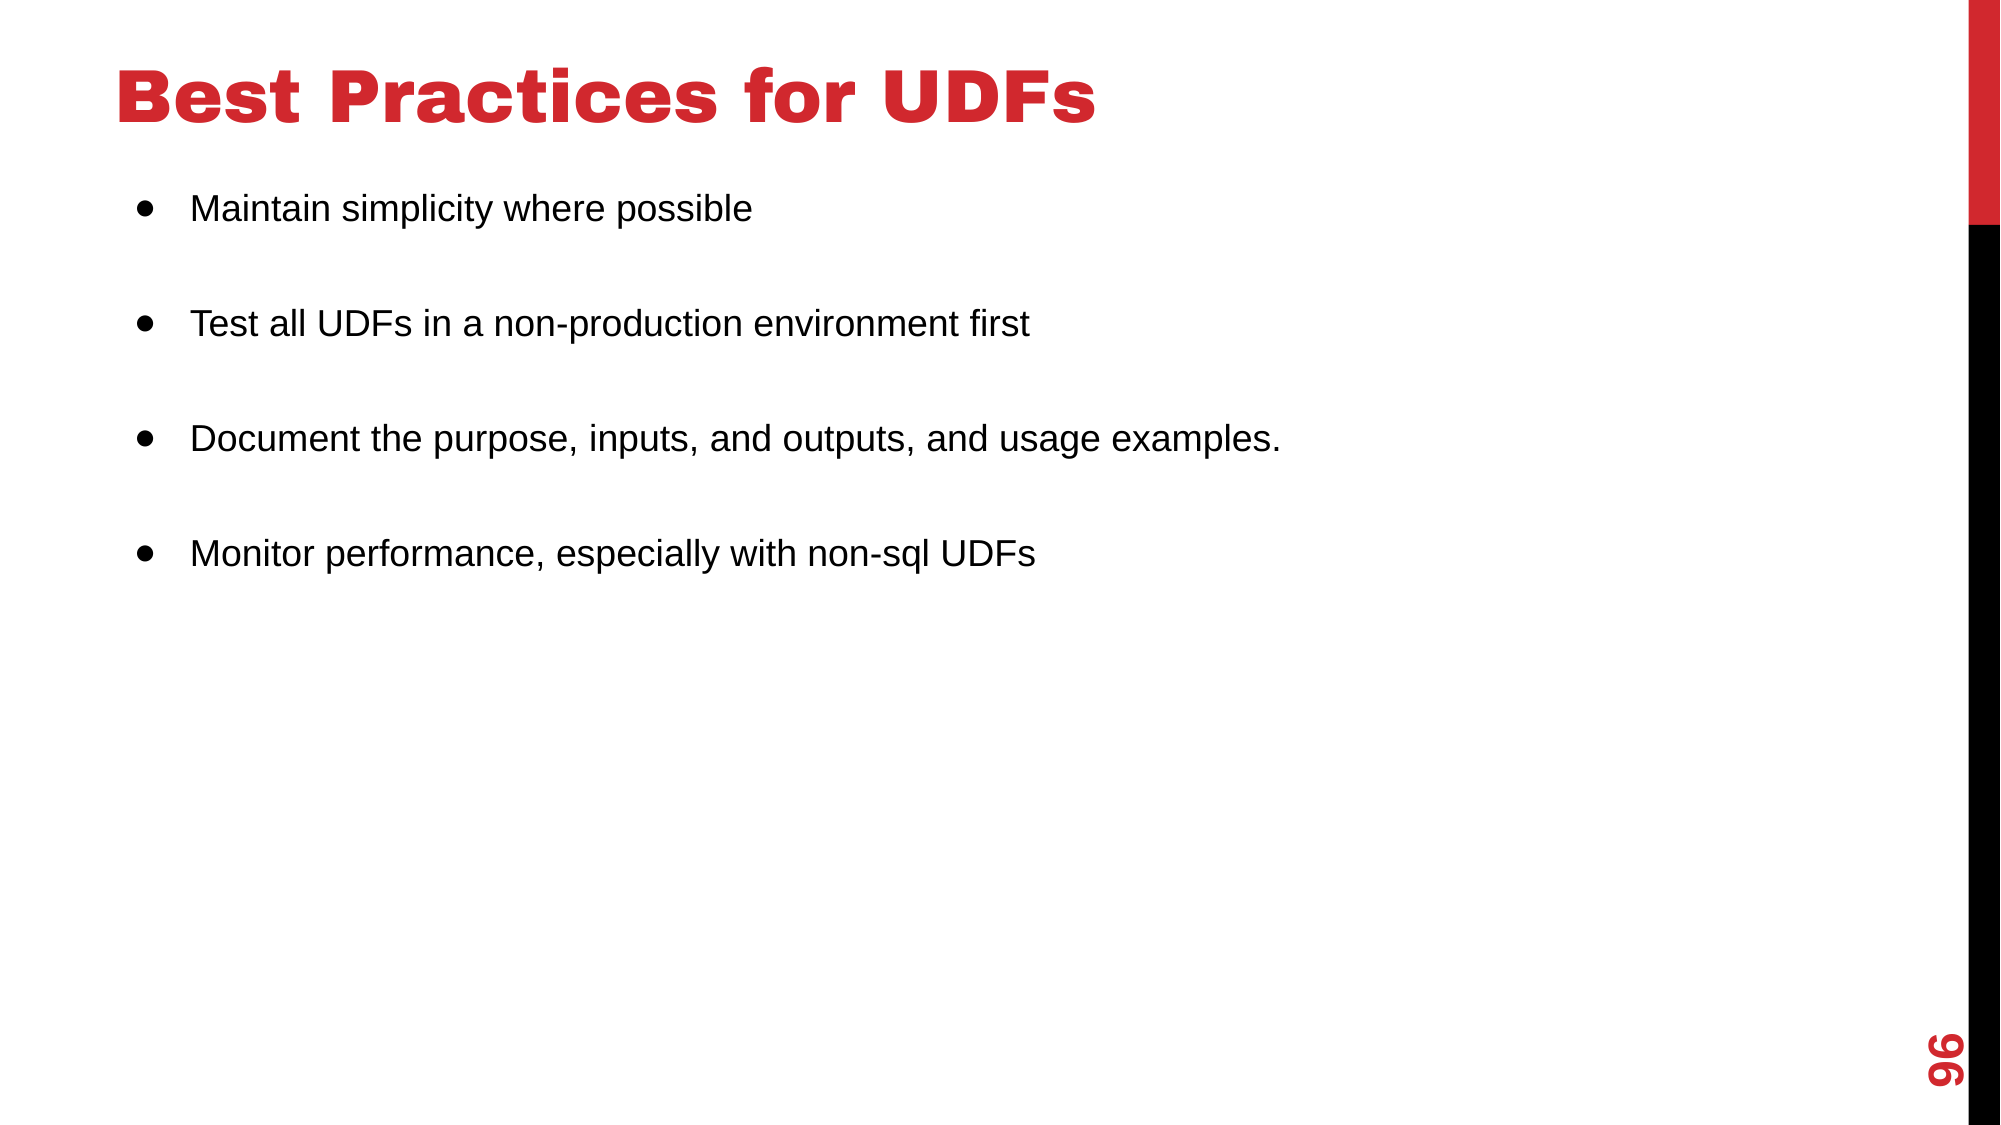

# Best Practices for UDFs
Maintain simplicity where possible

Test all UDFs in a non-production environment first

Document the purpose, inputs, and outputs, and usage examples.

Monitor performance, especially with non-sql UDFs
96